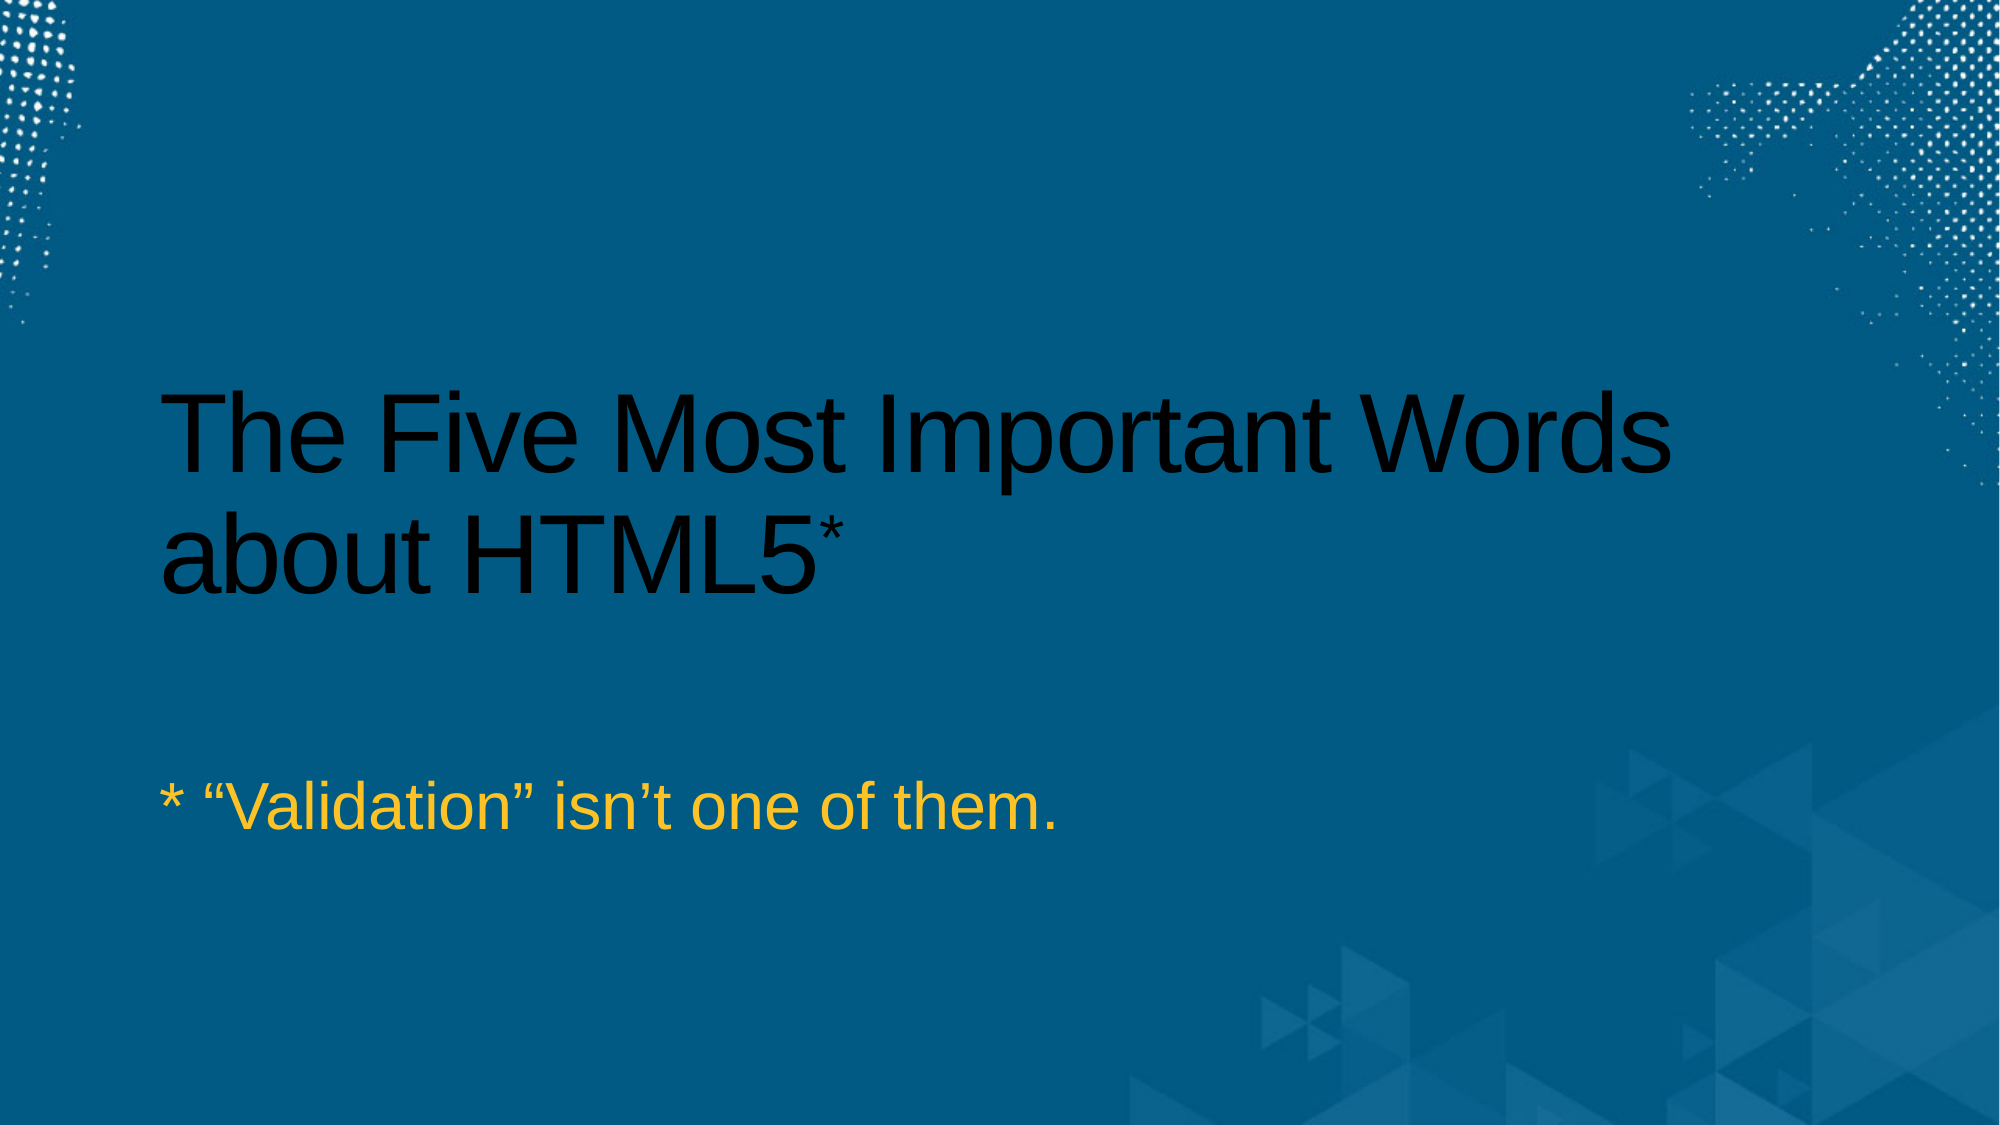

# The Five Most Important Words about HTML5*
* “Validation” isn’t one of them.